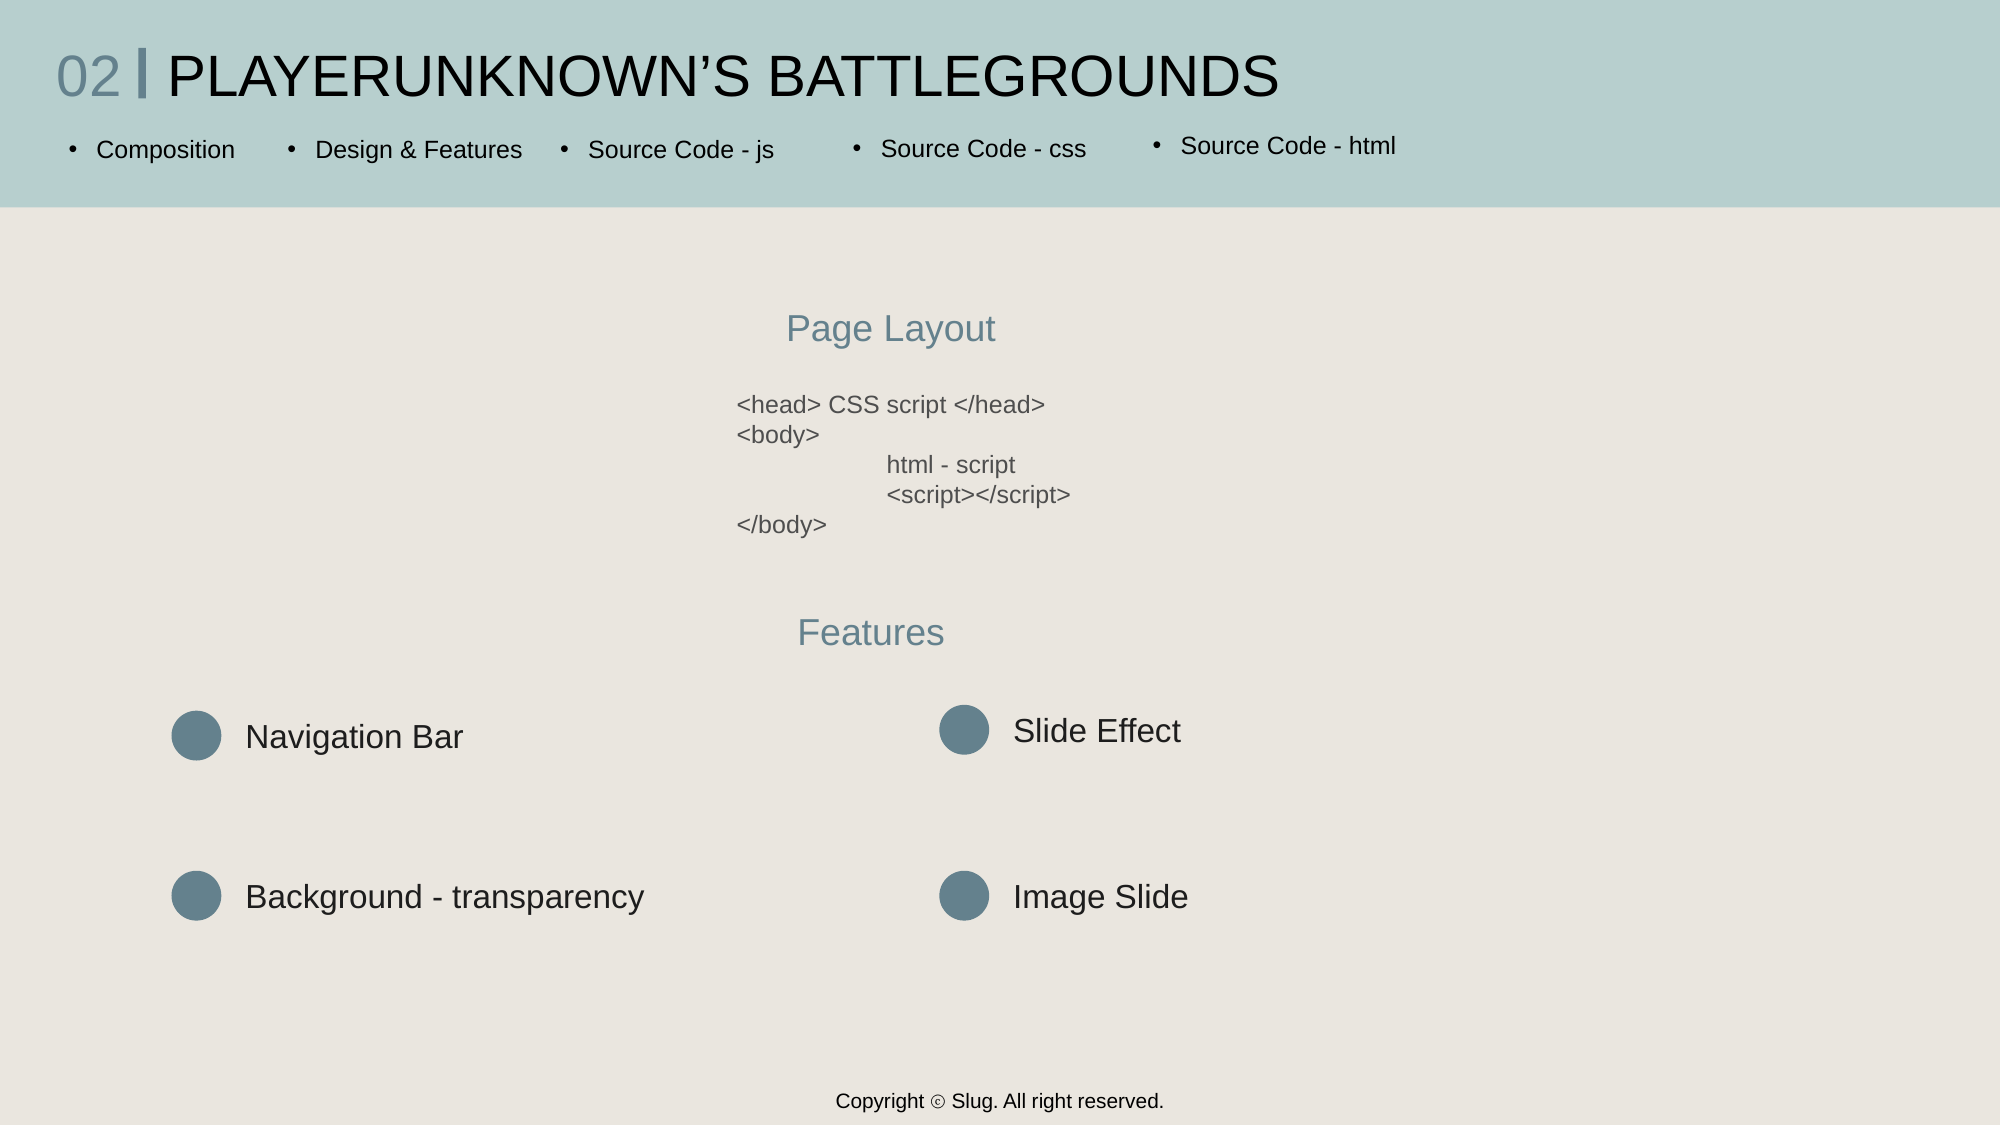

02
PLAYERUNKNOWN’S BATTLEGROUNDS

Source Code - html
Source Code - css
Source Code - js
Composition
Design & Features
Page Layout
<head> CSS script </head>
<body>
	html - script
	<script></script>
</body>

Features
Slide Effect

Navigation Bar

Background - transparency
Image Slide

Copyright ⓒ Slug. All right reserved.